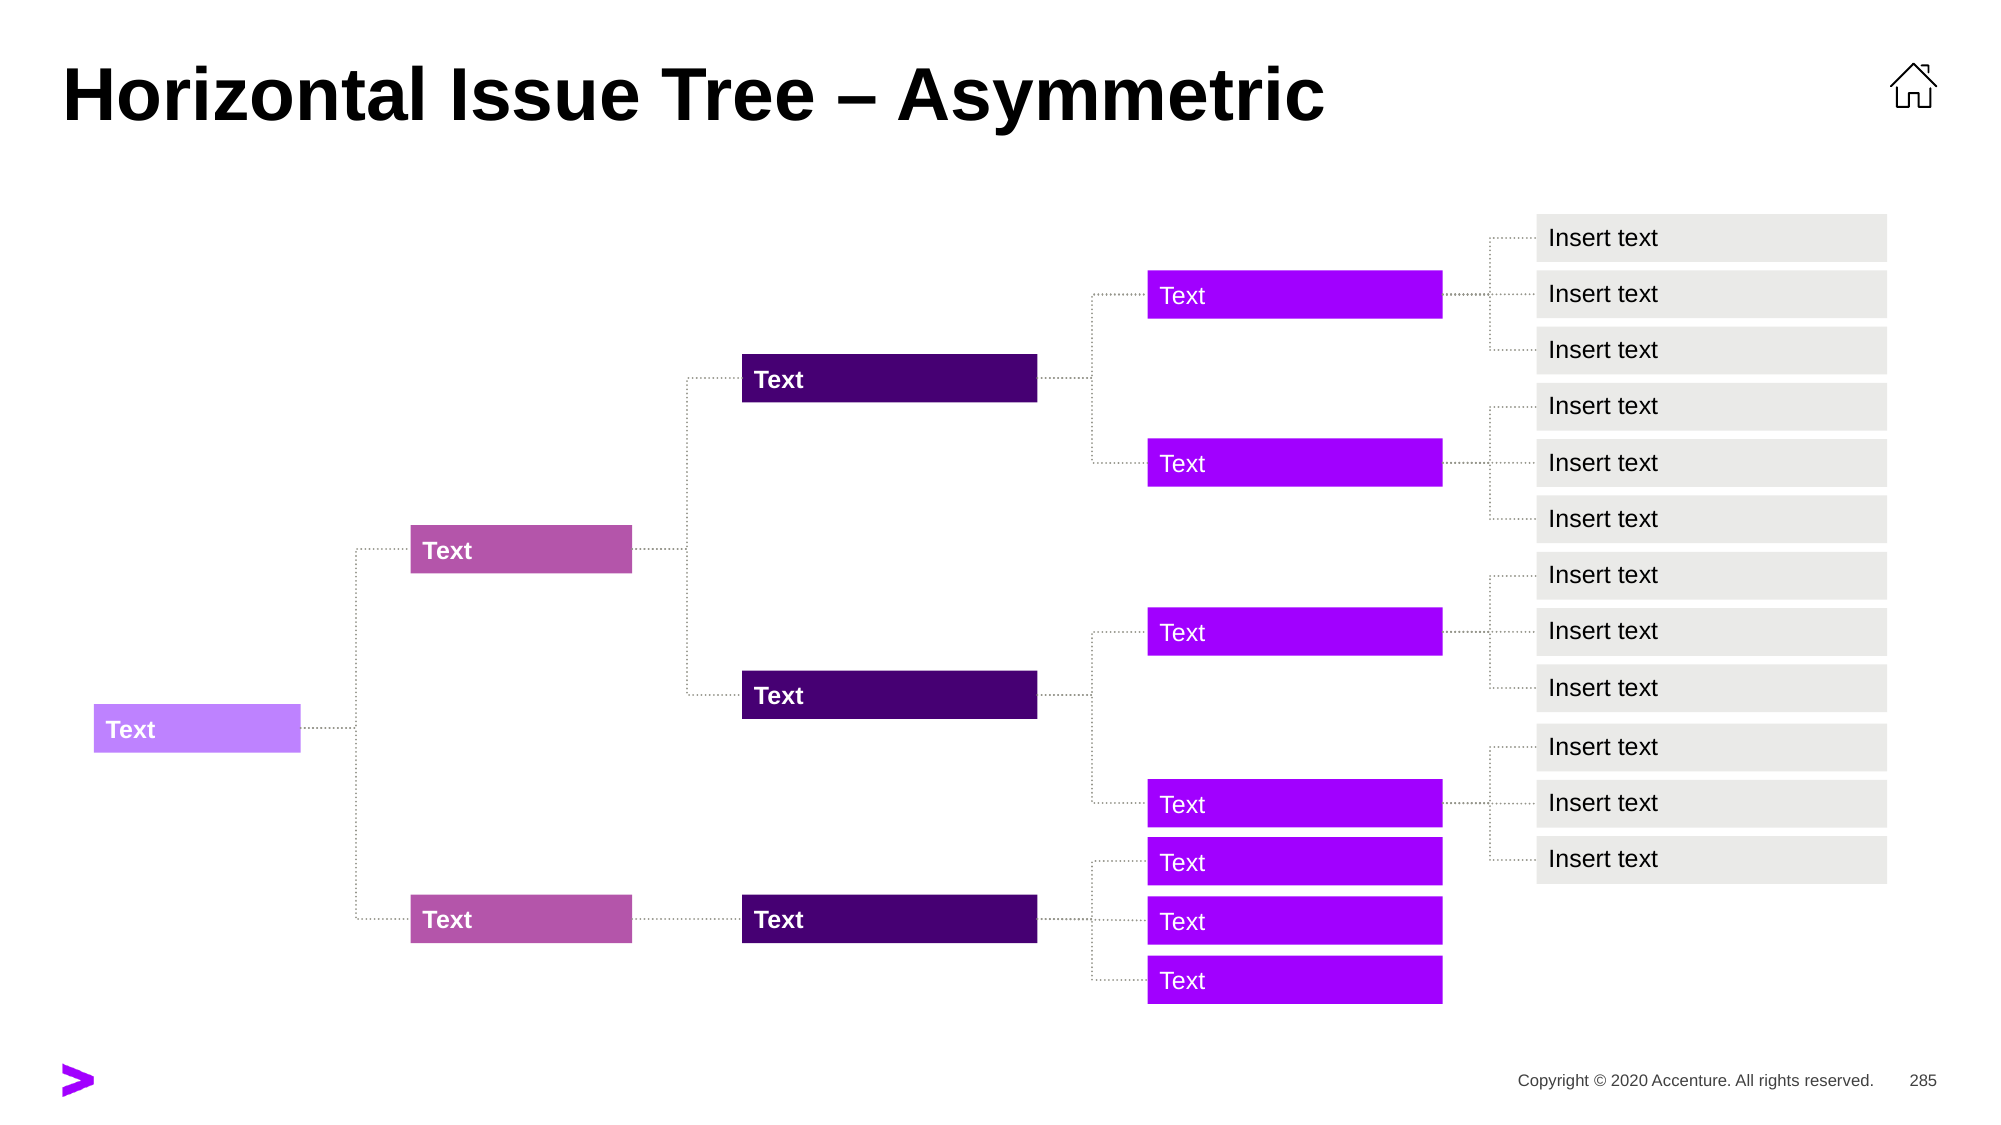

# Horizontal Issue Tree – Asymmetric

Insert text
Text
Insert text
Insert text
Text
Insert text
Text
Insert text
Insert text
Text
Insert text
Text
Insert text
Insert text
Text
Text
Insert text
Text
Insert text
Insert text
Text
Text
Text
Text
Text